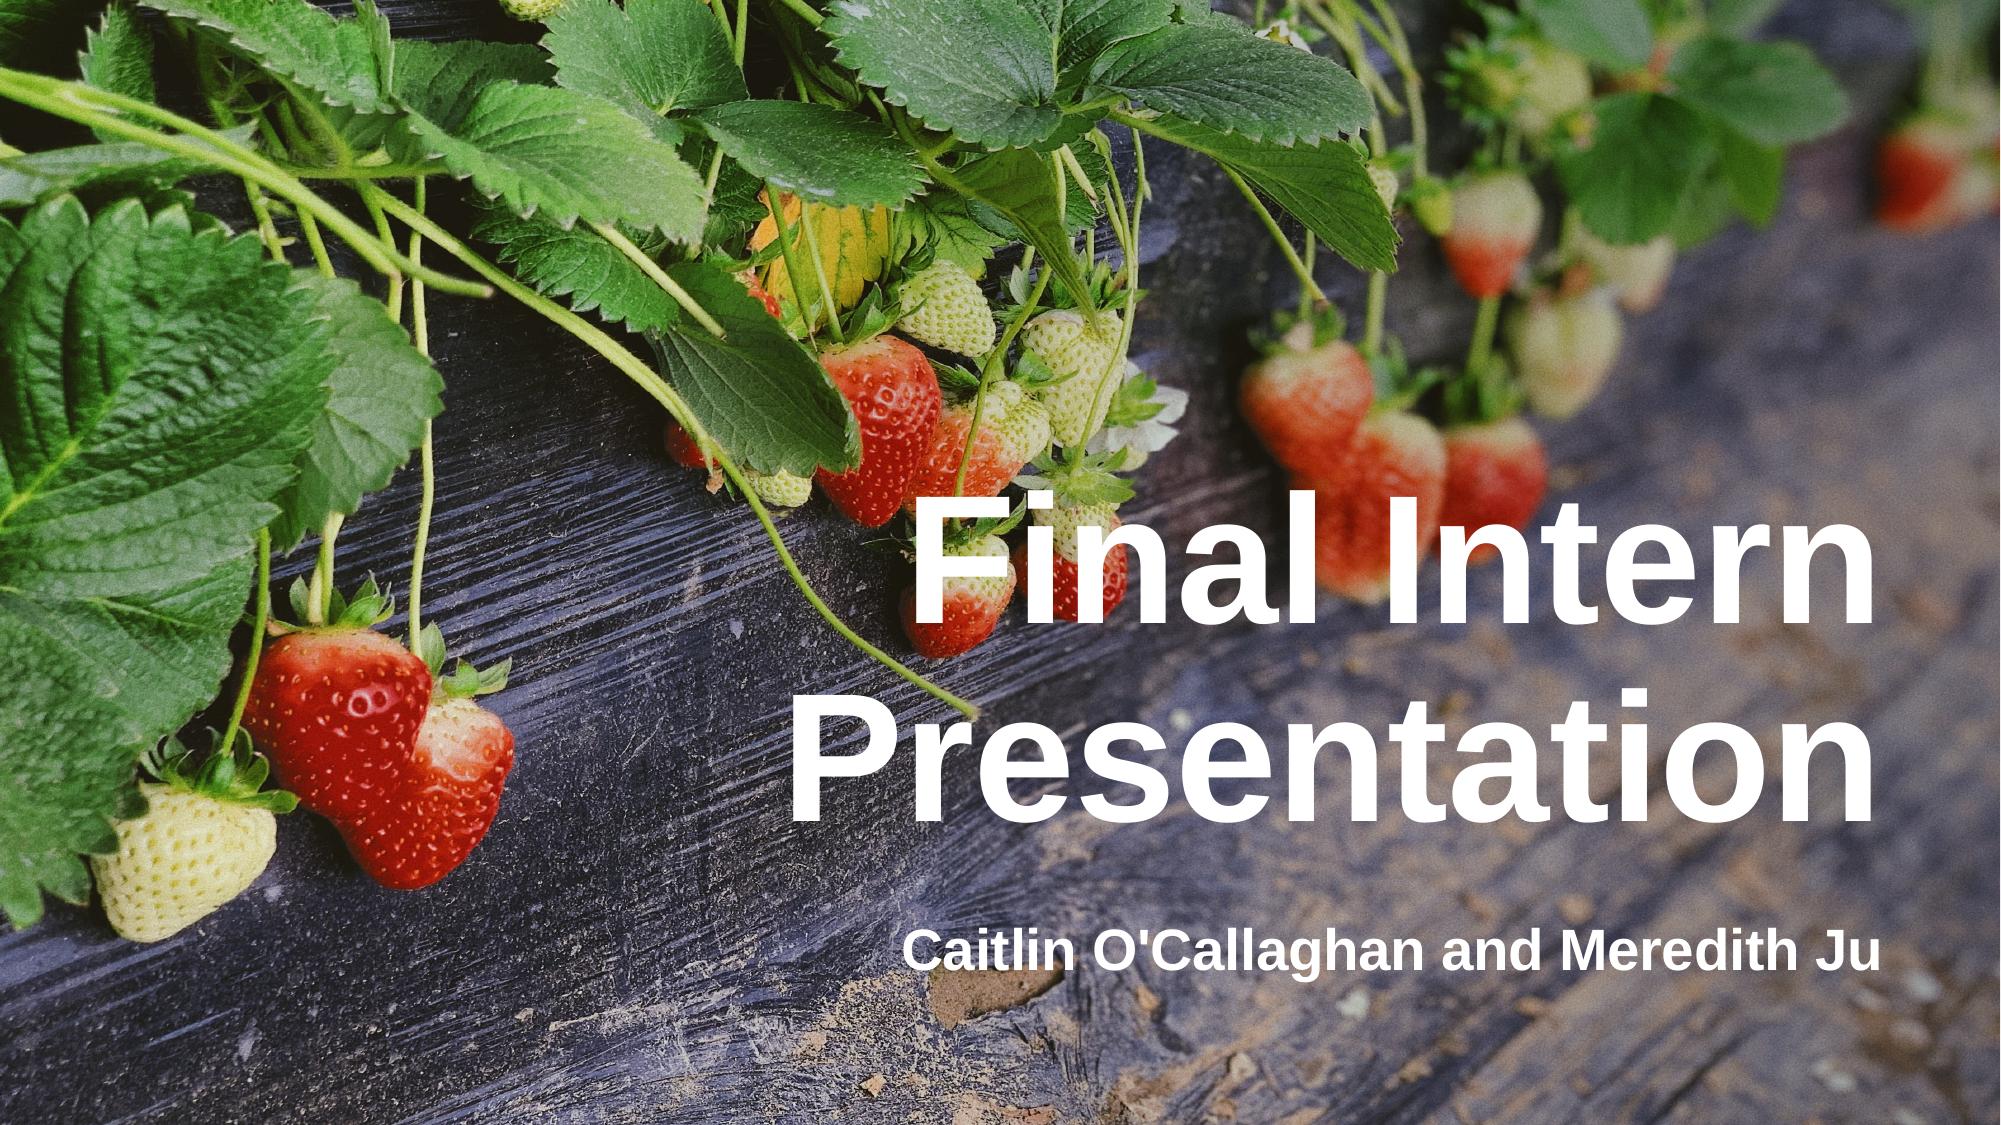

# Final Intern Presentation
Caitlin O'Callaghan and Meredith Ju